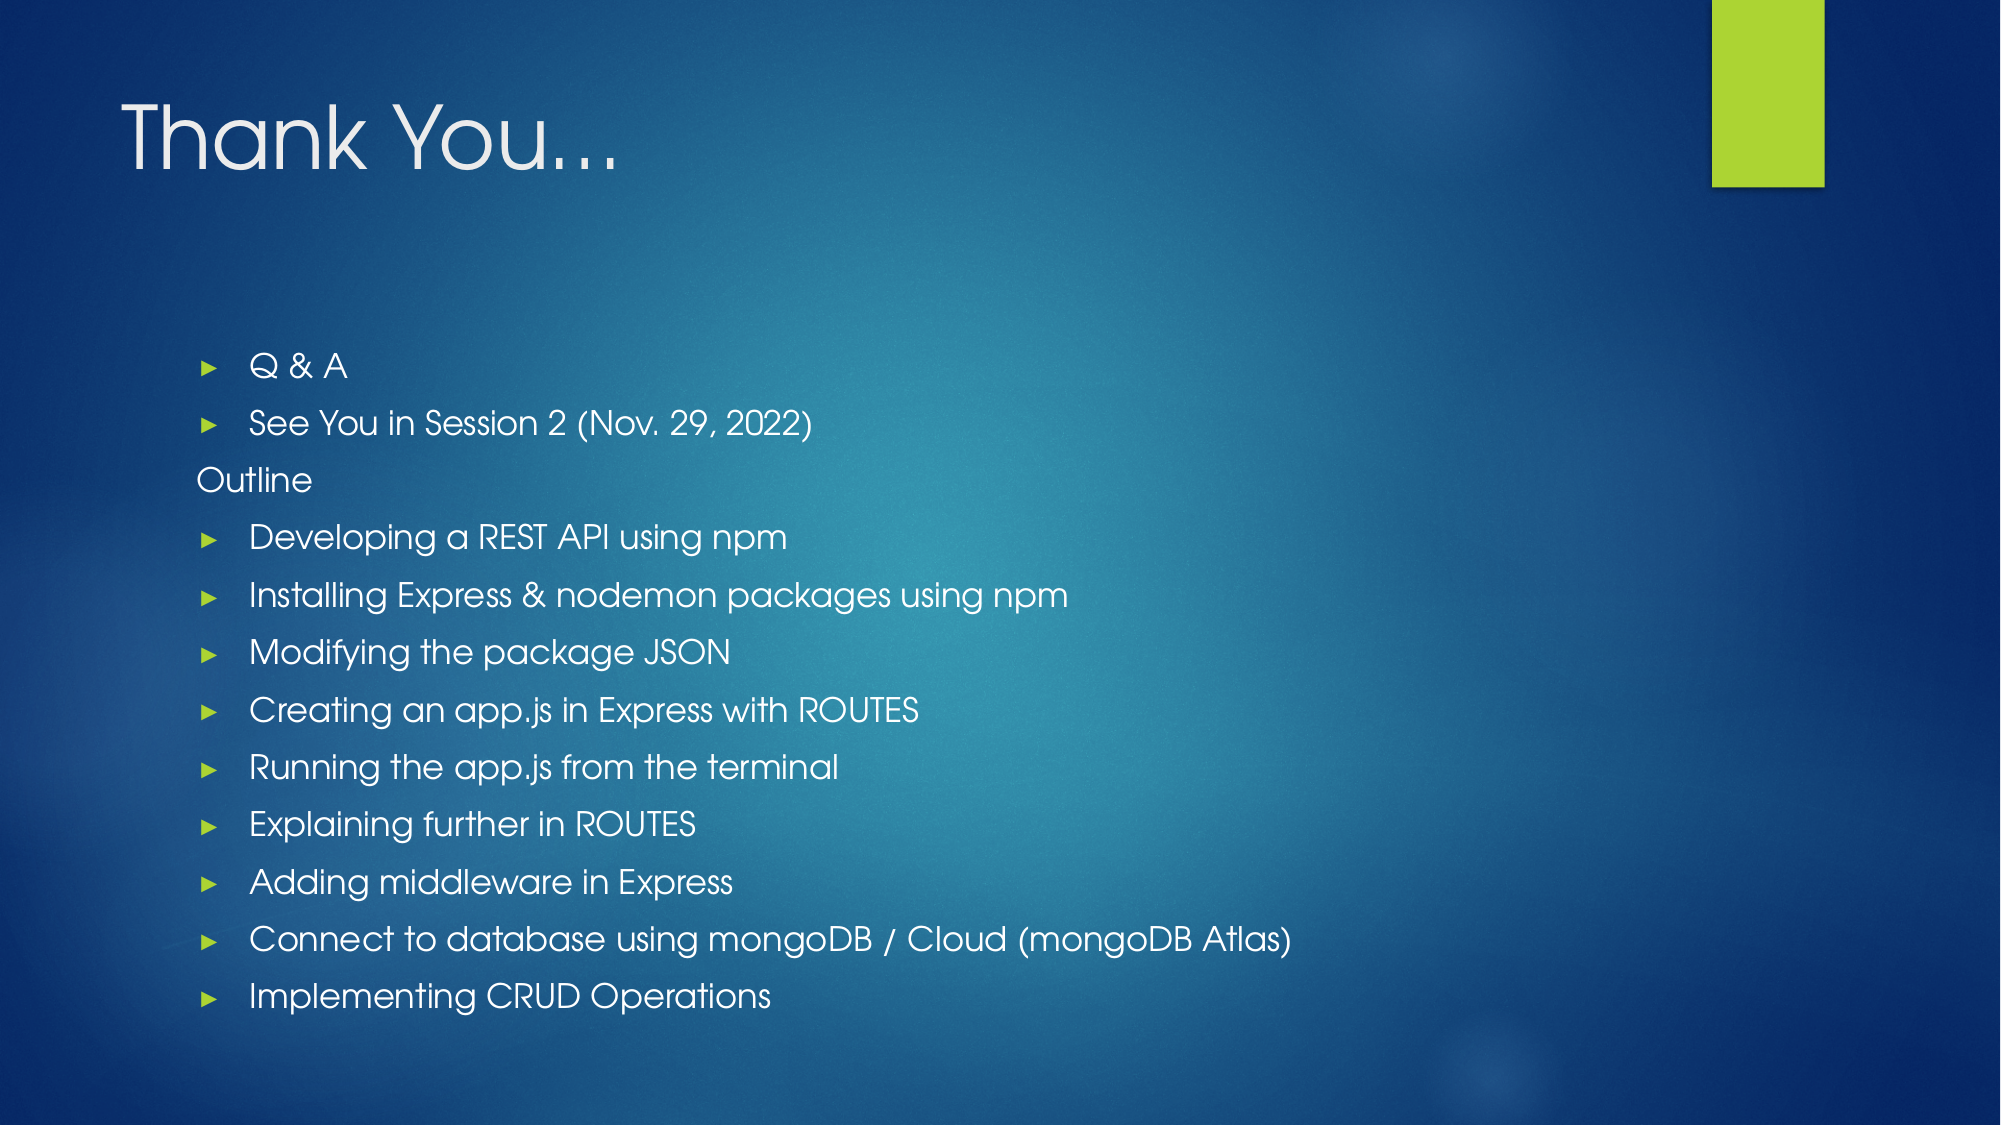

# Thank You…
Q & A
See You in Session 2 (Nov. 29, 2022)
Outline
Developing a REST API using npm
Installing Express & nodemon packages using npm
Modifying the package JSON
Creating an app.js in Express with ROUTES
Running the app.js from the terminal
Explaining further in ROUTES
Adding middleware in Express
Connect to database using mongoDB / Cloud (mongoDB Atlas)
Implementing CRUD Operations